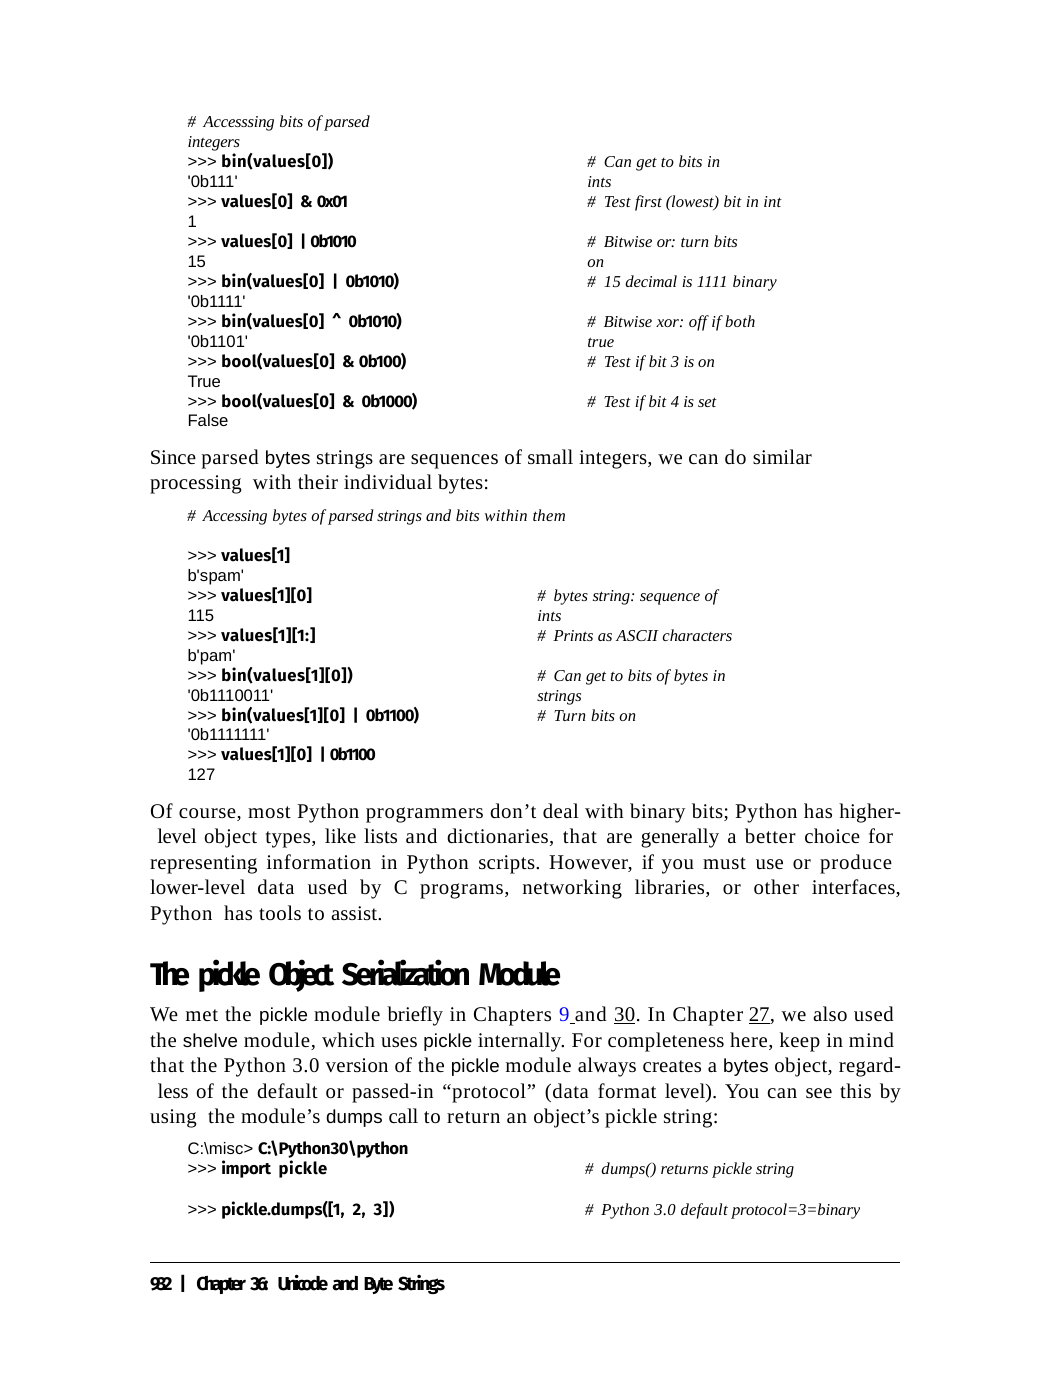

# Accesssing bits of parsed integers
>>> bin(values[0])
'0b111'
>>> values[0] & 0x01
1
>>> values[0] | 0b1010
15
>>> bin(values[0] | 0b1010)
'0b1111'
>>> bin(values[0] ^ 0b1010)
'0b1101'
>>> bool(values[0] & 0b100)
True
>>> bool(values[0] & 0b1000)
False
# Can get to bits in ints
# Test first (lowest) bit in int
# Bitwise or: turn bits on
# 15 decimal is 1111 binary
# Bitwise xor: off if both true
# Test if bit 3 is on
# Test if bit 4 is set
Since parsed bytes strings are sequences of small integers, we can do similar processing  with their individual bytes:
# Accessing bytes of parsed strings and bits within them
>>> values[1]
b'spam'
>>> values[1][0]
115
>>> values[1][1:]
b'pam'
>>> bin(values[1][0])
'0b1110011'
>>> bin(values[1][0] | 0b1100)
'0b1111111'
>>> values[1][0] | 0b1100
127
# bytes string: sequence of ints
# Prints as ASCII characters
# Can get to bits of bytes in strings
# Turn bits on
Of course, most Python programmers don’t deal with binary bits; Python has higher-  level object types, like lists and dictionaries, that are generally a better choice for  representing information in Python scripts. However, if you must use or produce  lower-level data used by C programs, networking libraries, or other interfaces, Python  has tools to assist.

The pickle Object Serialization Module
We met the pickle module briefly in Chapters 9 and 30. In Chapter 27, we also used  the shelve module, which uses pickle internally. For completeness here, keep in mind  that the Python 3.0 version of the pickle module always creates a bytes object, regard-  less of the default or passed-in “protocol” (data format level). You can see this by using  the module’s dumps call to return an object’s pickle string:
C:\misc> C:\Python30\python
>>> import pickle	# dumps() returns pickle string

>>> pickle.dumps([1, 2, 3])	# Python 3.0 default protocol=3=binary

932  |  Chapter 36:  Unicode and Byte Strings